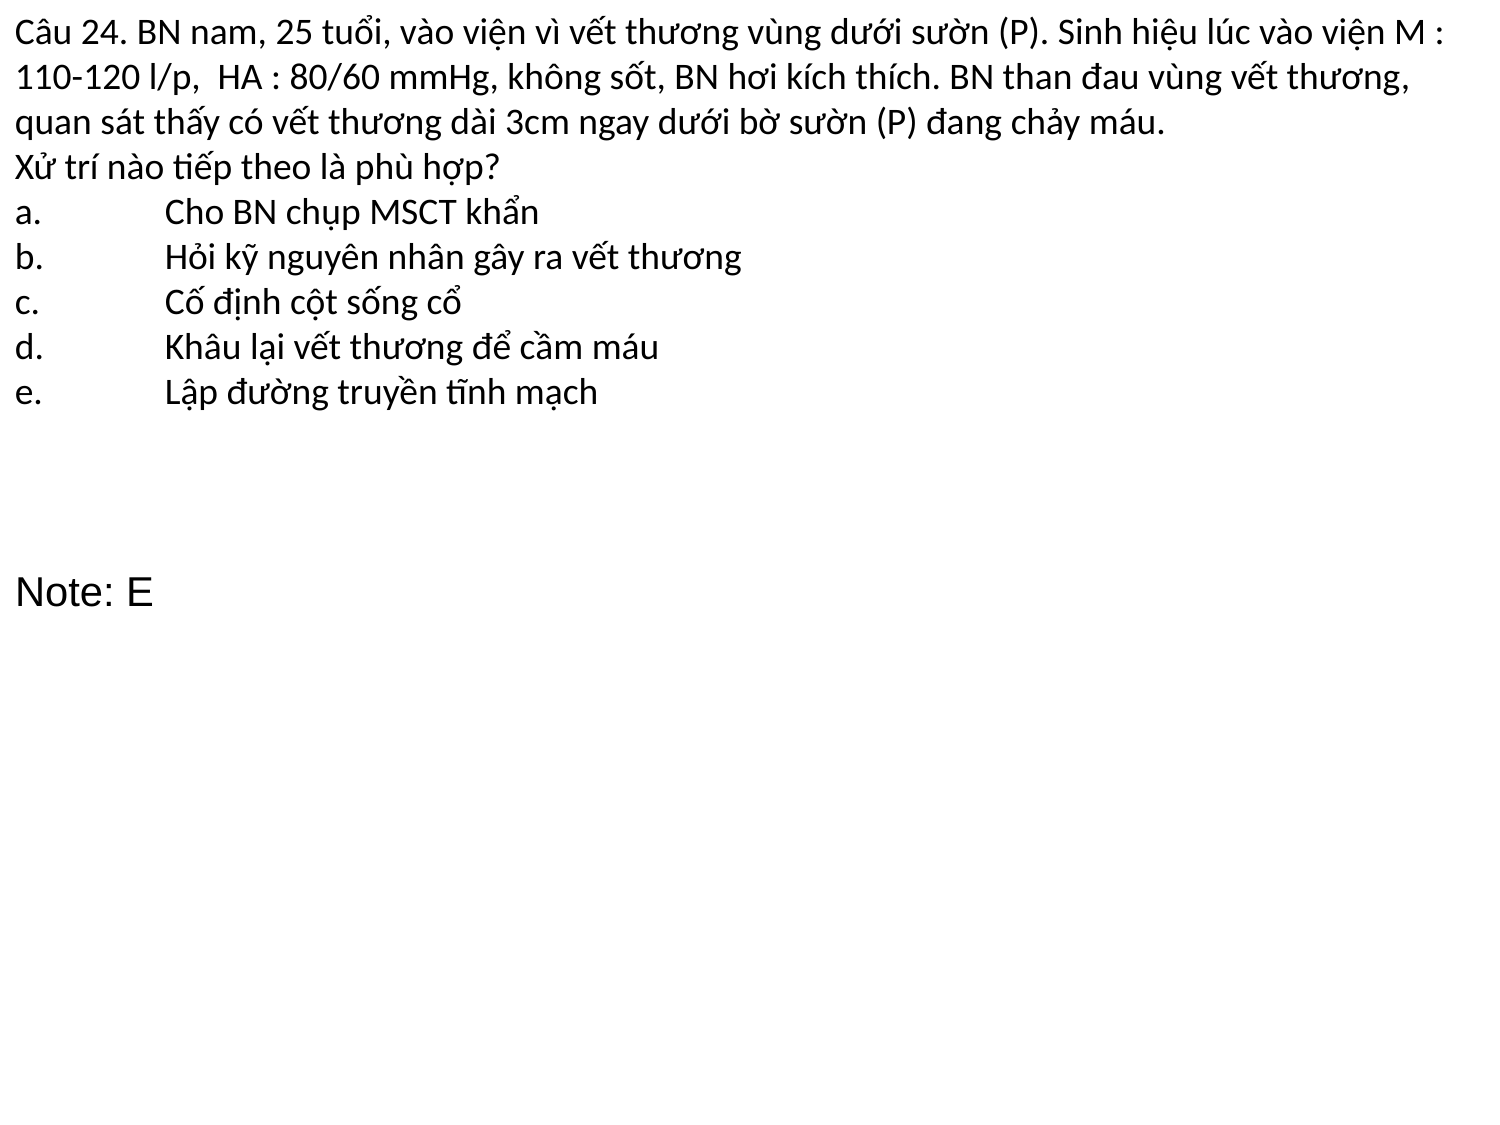

Câu 24. BN nam, 25 tuổi, vào viện vì vết thương vùng dưới sườn (P). Sinh hiệu lúc vào viện M : 110-120 l/p,  HA : 80/60 mmHg, không sốt, BN hơi kích thích. BN than đau vùng vết thương, quan sát thấy có vết thương dài 3cm ngay dưới bờ sườn (P) đang chảy máu.
Xử trí nào tiếp theo là phù hợp?
a.	Cho BN chụp MSCT khẩn
b.	Hỏi kỹ nguyên nhân gây ra vết thương
c.	Cố định cột sống cổ
d.	Khâu lại vết thương để cầm máu
e.	Lập đường truyền tĩnh mạch
Note: E